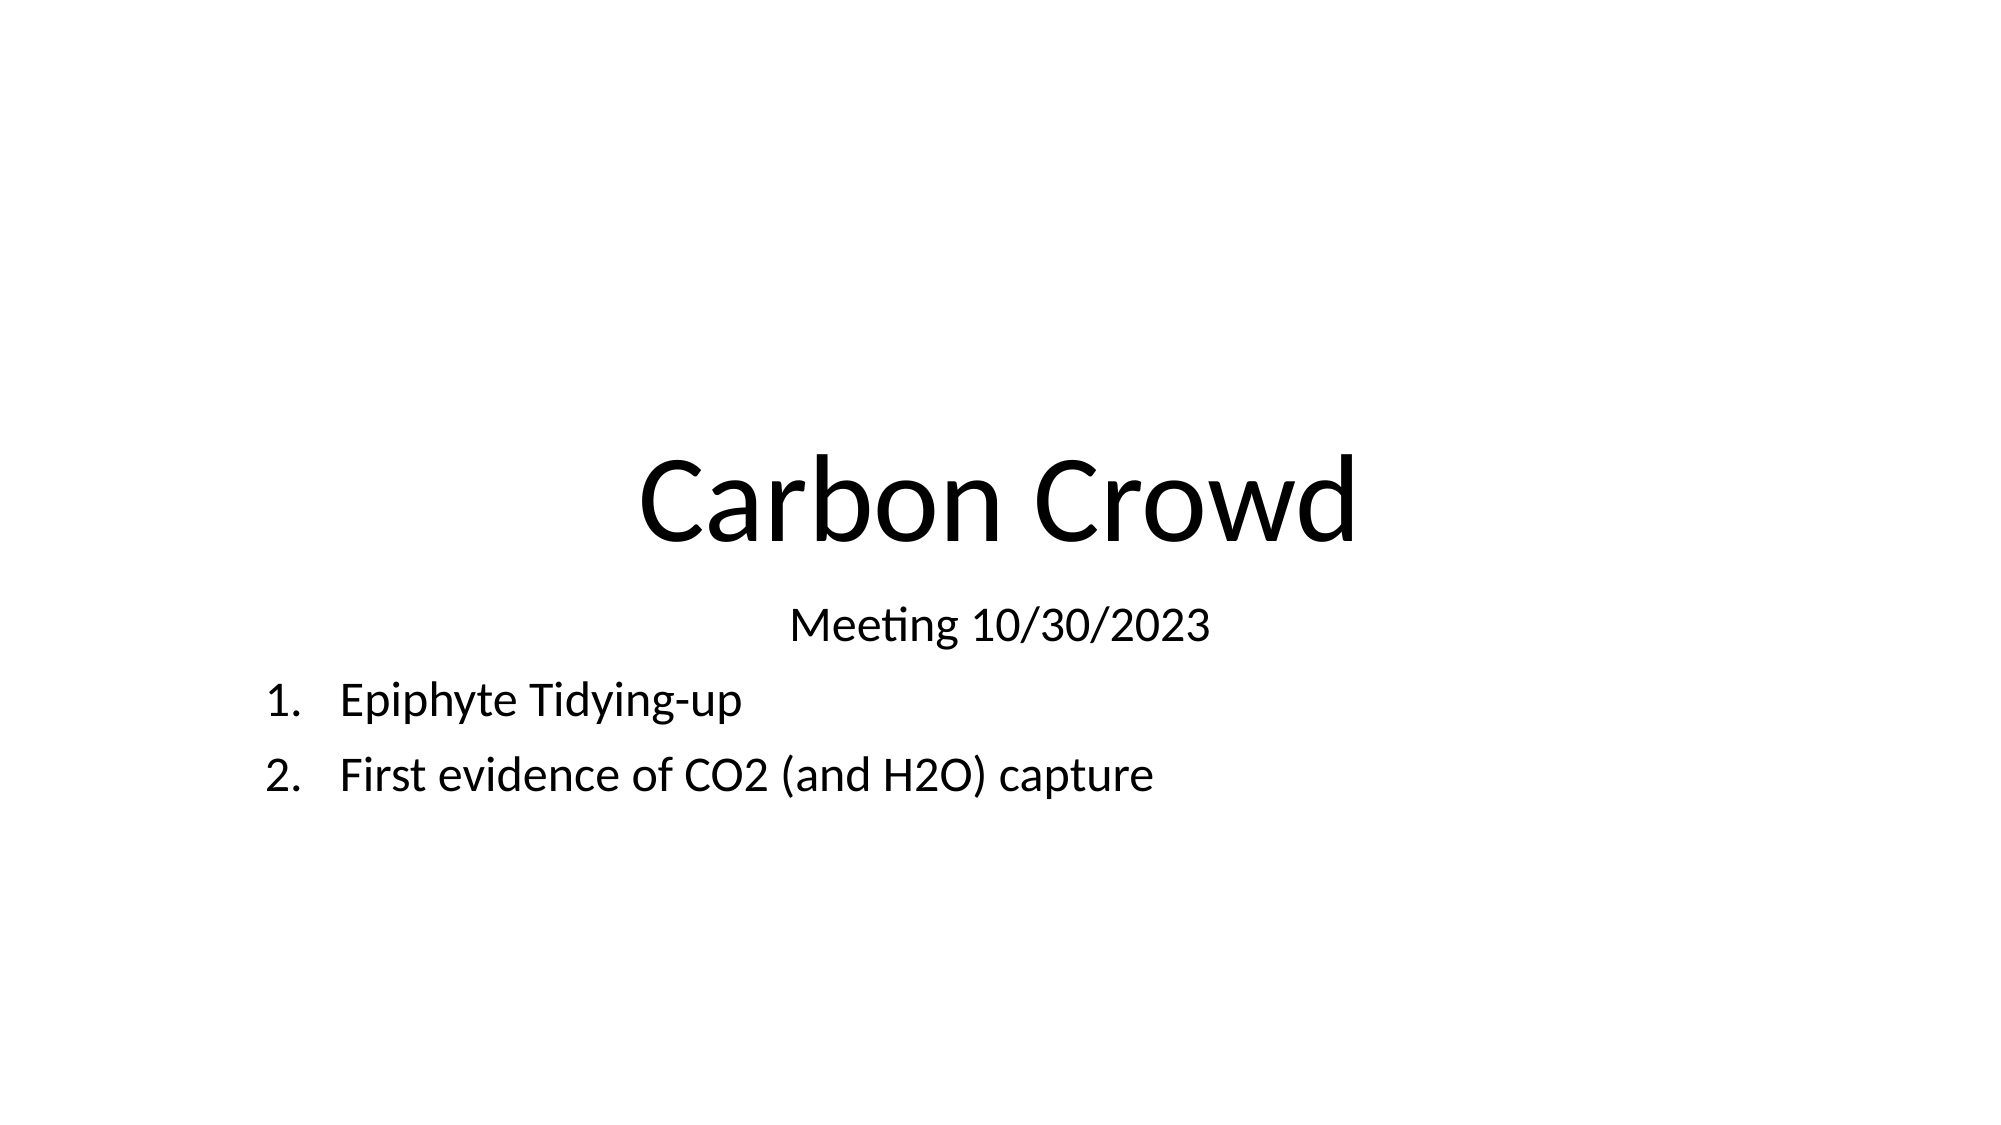

# Carbon Crowd
Meeting 10/30/2023
Epiphyte Tidying-up
First evidence of CO2 (and H2O) capture